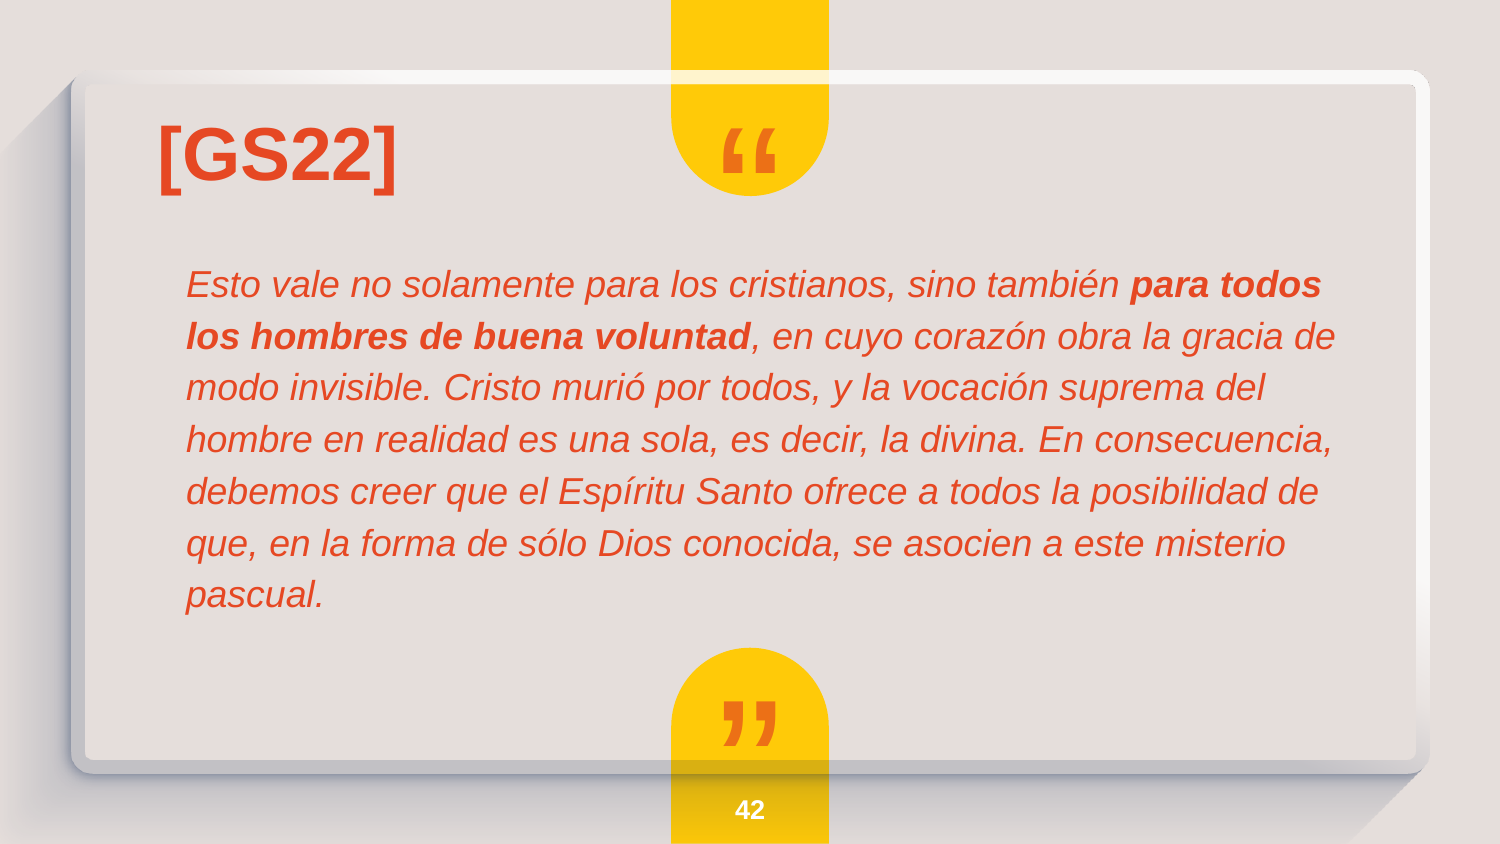

[GS22]
Esto vale no solamente para los cristianos, sino también para todos los hombres de buena voluntad, en cuyo corazón obra la gracia de modo invisible. Cristo murió por todos, y la vocación suprema del hombre en realidad es una sola, es decir, la divina. En consecuencia, debemos creer que el Espíritu Santo ofrece a todos la posibilidad de que, en la forma de sólo Dios conocida, se asocien a este misterio pascual.
42